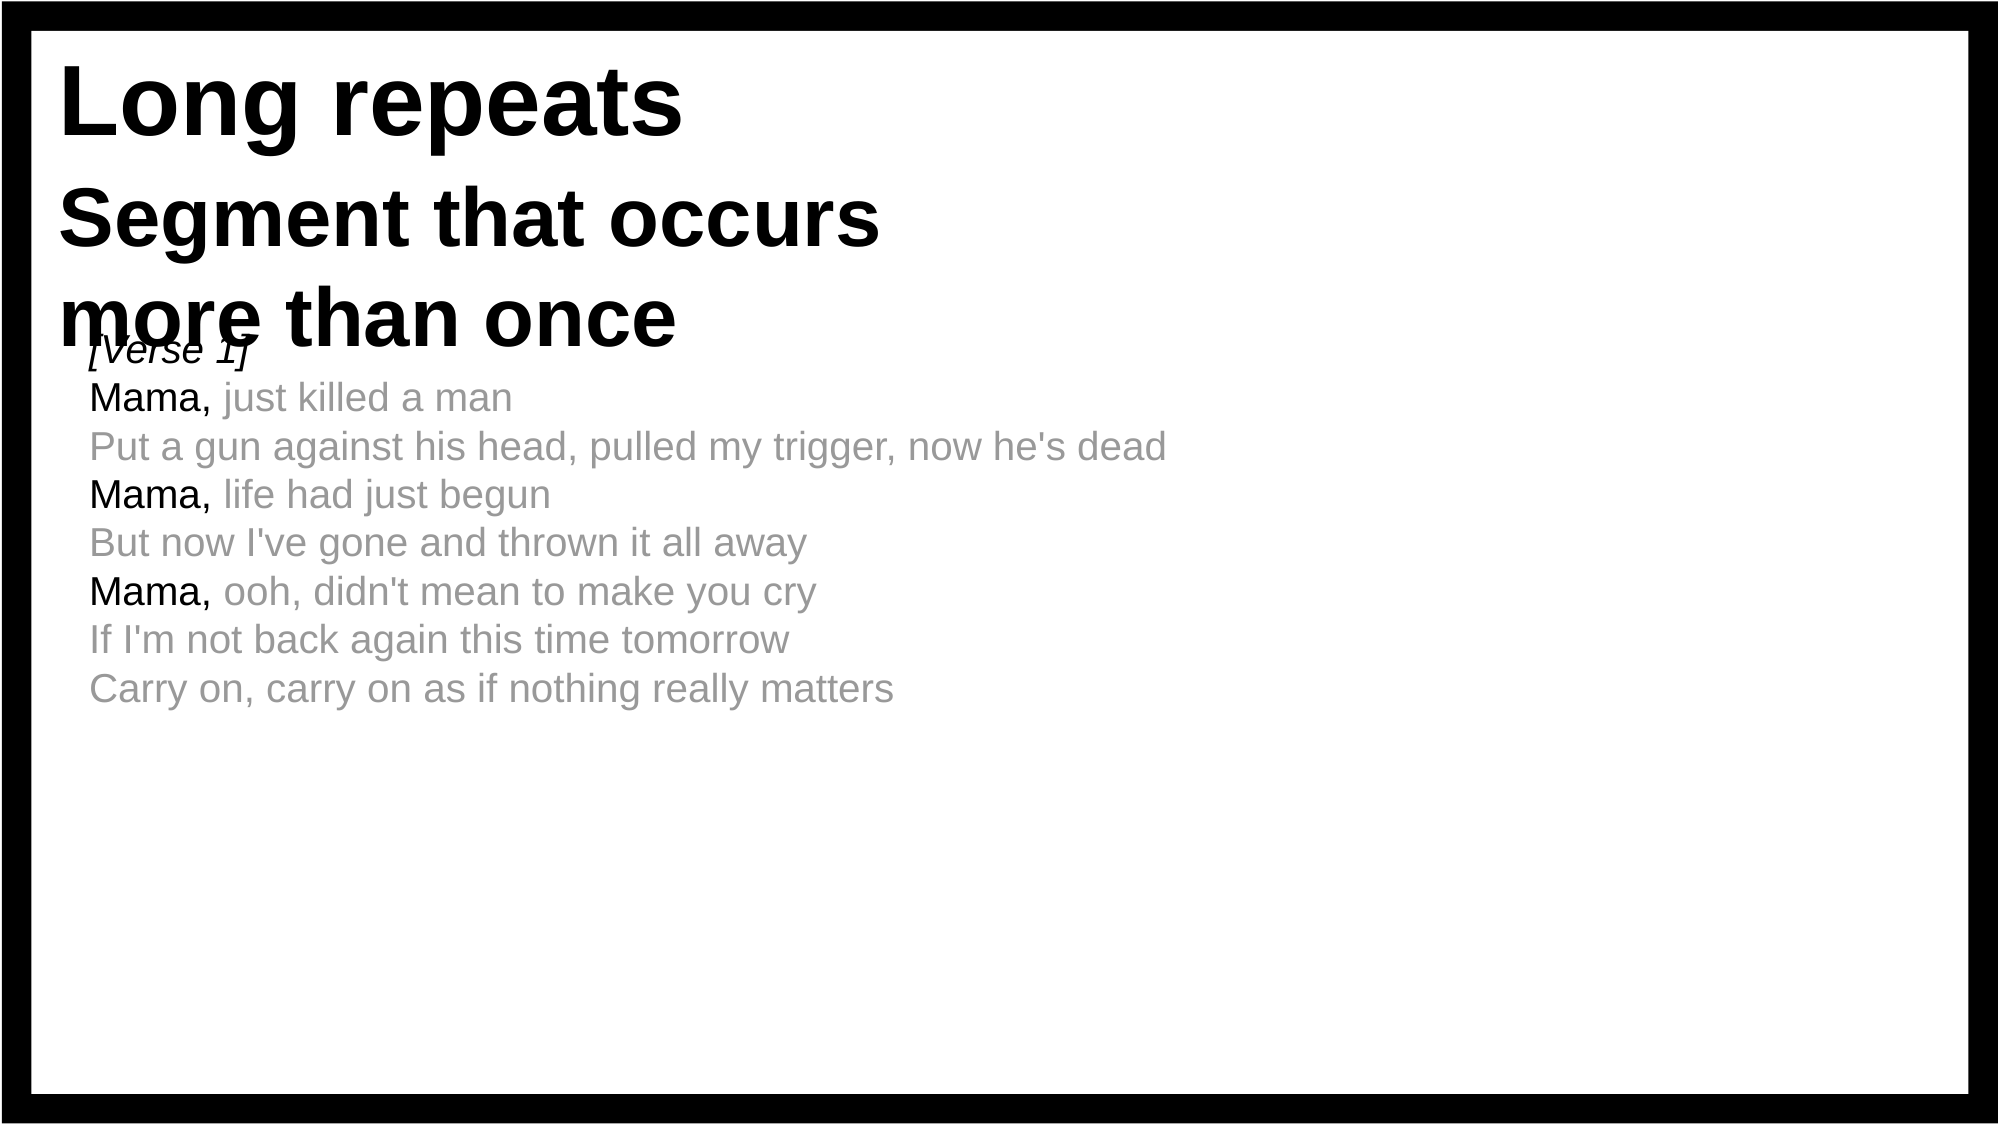

# Long repeats
Segment that occurs more than once
[Verse 1]
Mama, just killed a man
Put a gun against his head, pulled my trigger, now he's dead
Mama, life had just begun
But now I've gone and thrown it all away
Mama, ooh, didn't mean to make you cry
If I'm not back again this time tomorrow
Carry on, carry on as if nothing really matters